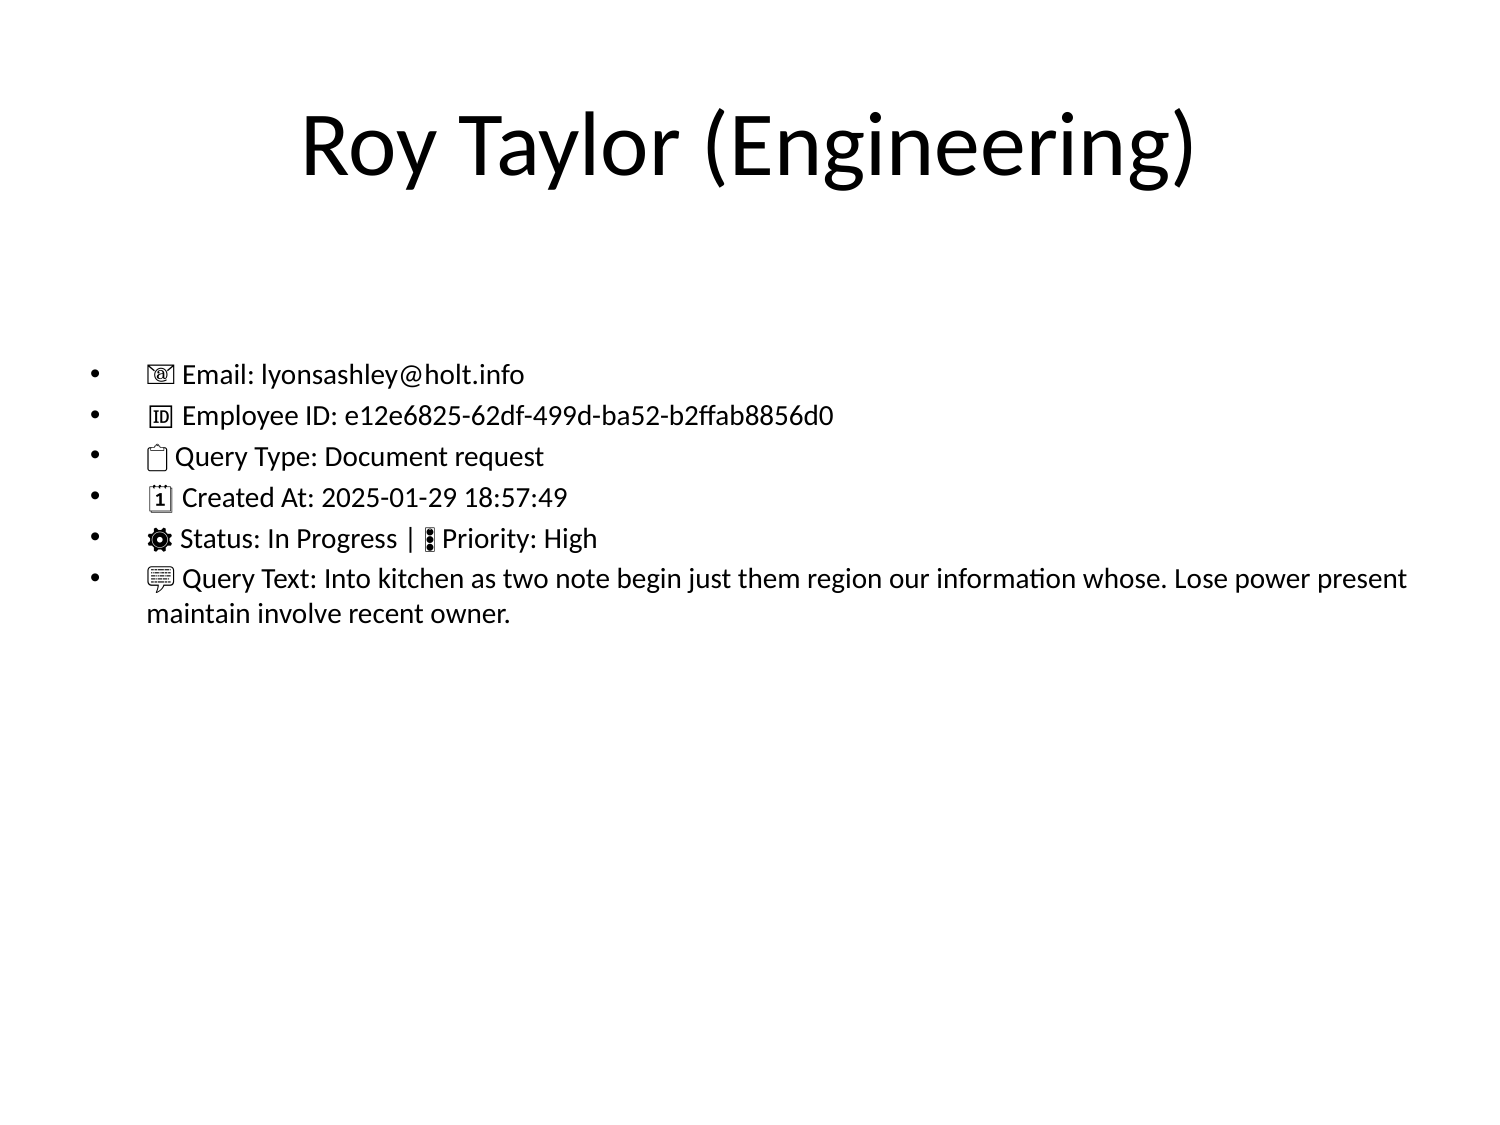

# Roy Taylor (Engineering)

📧 Email: lyonsashley@holt.info
🆔 Employee ID: e12e6825-62df-499d-ba52-b2ffab8856d0
📋 Query Type: Document request
🗓 Created At: 2025-01-29 18:57:49
⚙ Status: In Progress | 🚦 Priority: High
💬 Query Text: Into kitchen as two note begin just them region our information whose. Lose power present maintain involve recent owner.